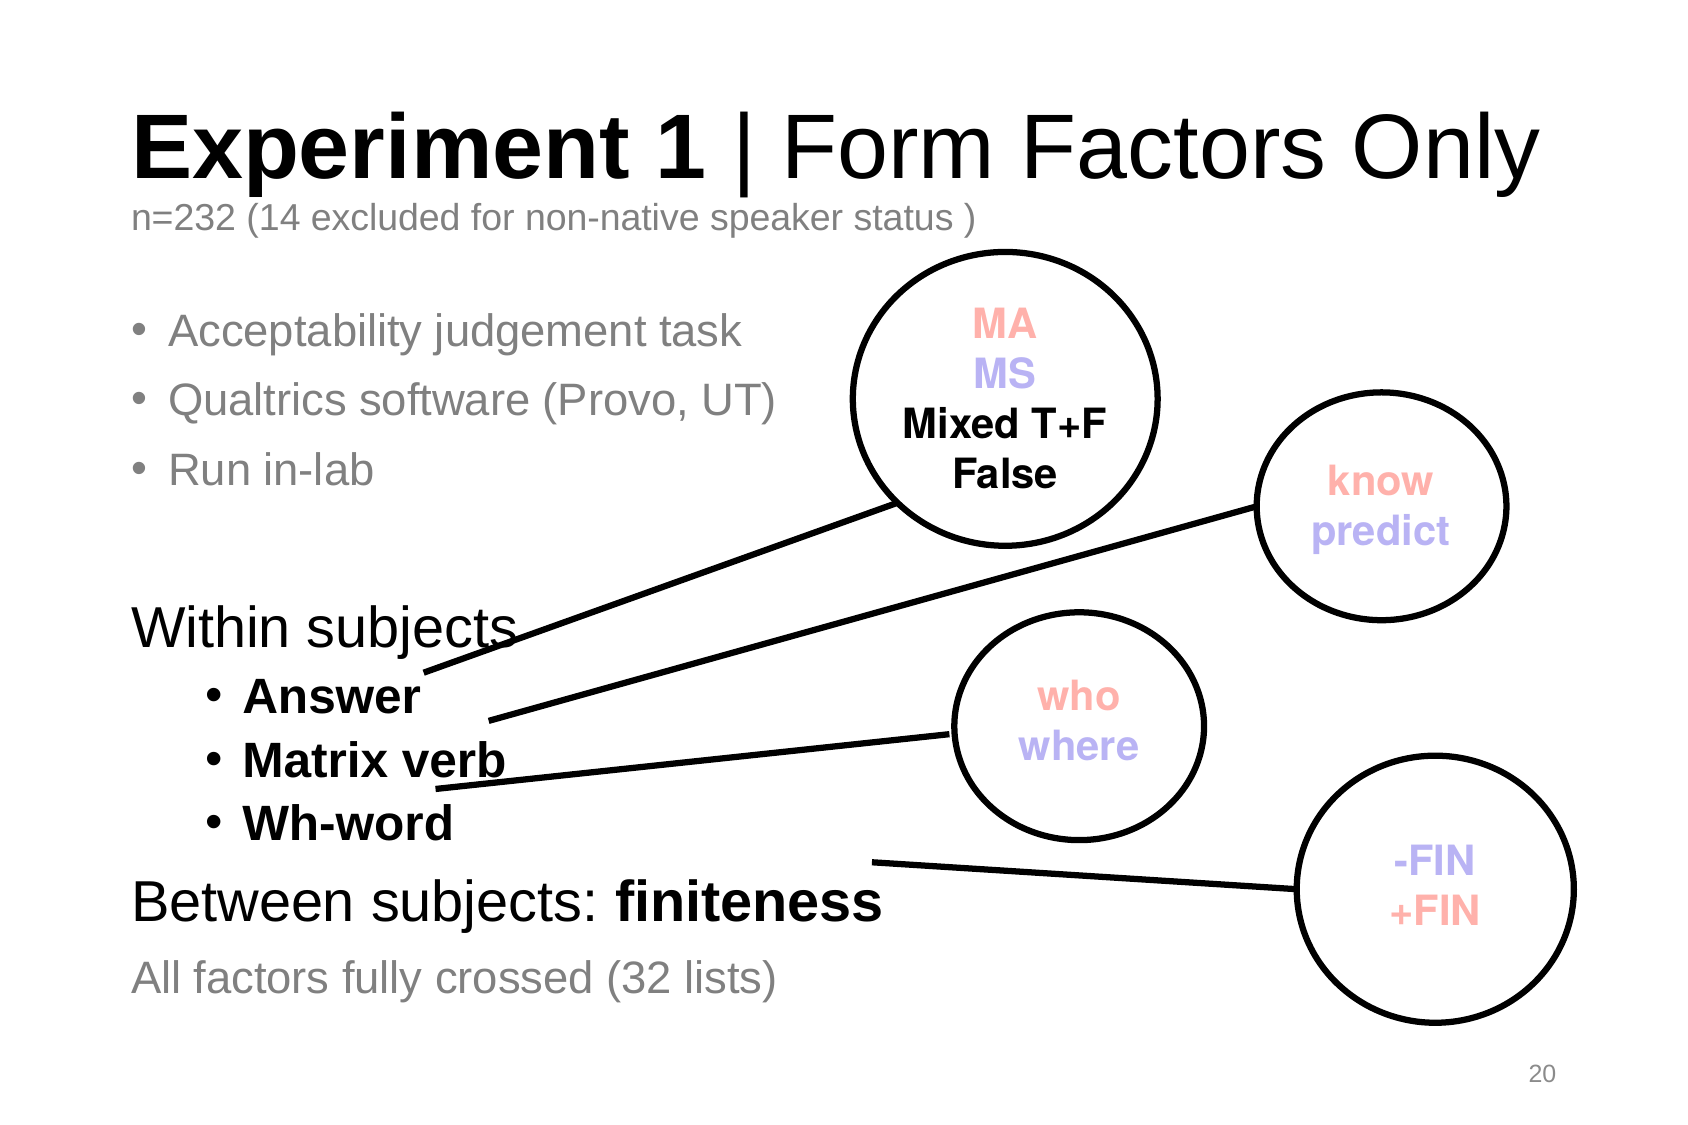

# Experiment 1 | Form Factors Only n=232 (14 excluded for non-native speaker status )

MA
MS
Mixed T+F
False
Acceptability judgement task
Qualtrics software (Provo, UT)
Run in-lab

Within subjects
Answer
Matrix verb
Wh-word
Between subjects: finiteness
All factors fully crossed (32 lists)

know
predict

who
where

-FIN
+FIN
20